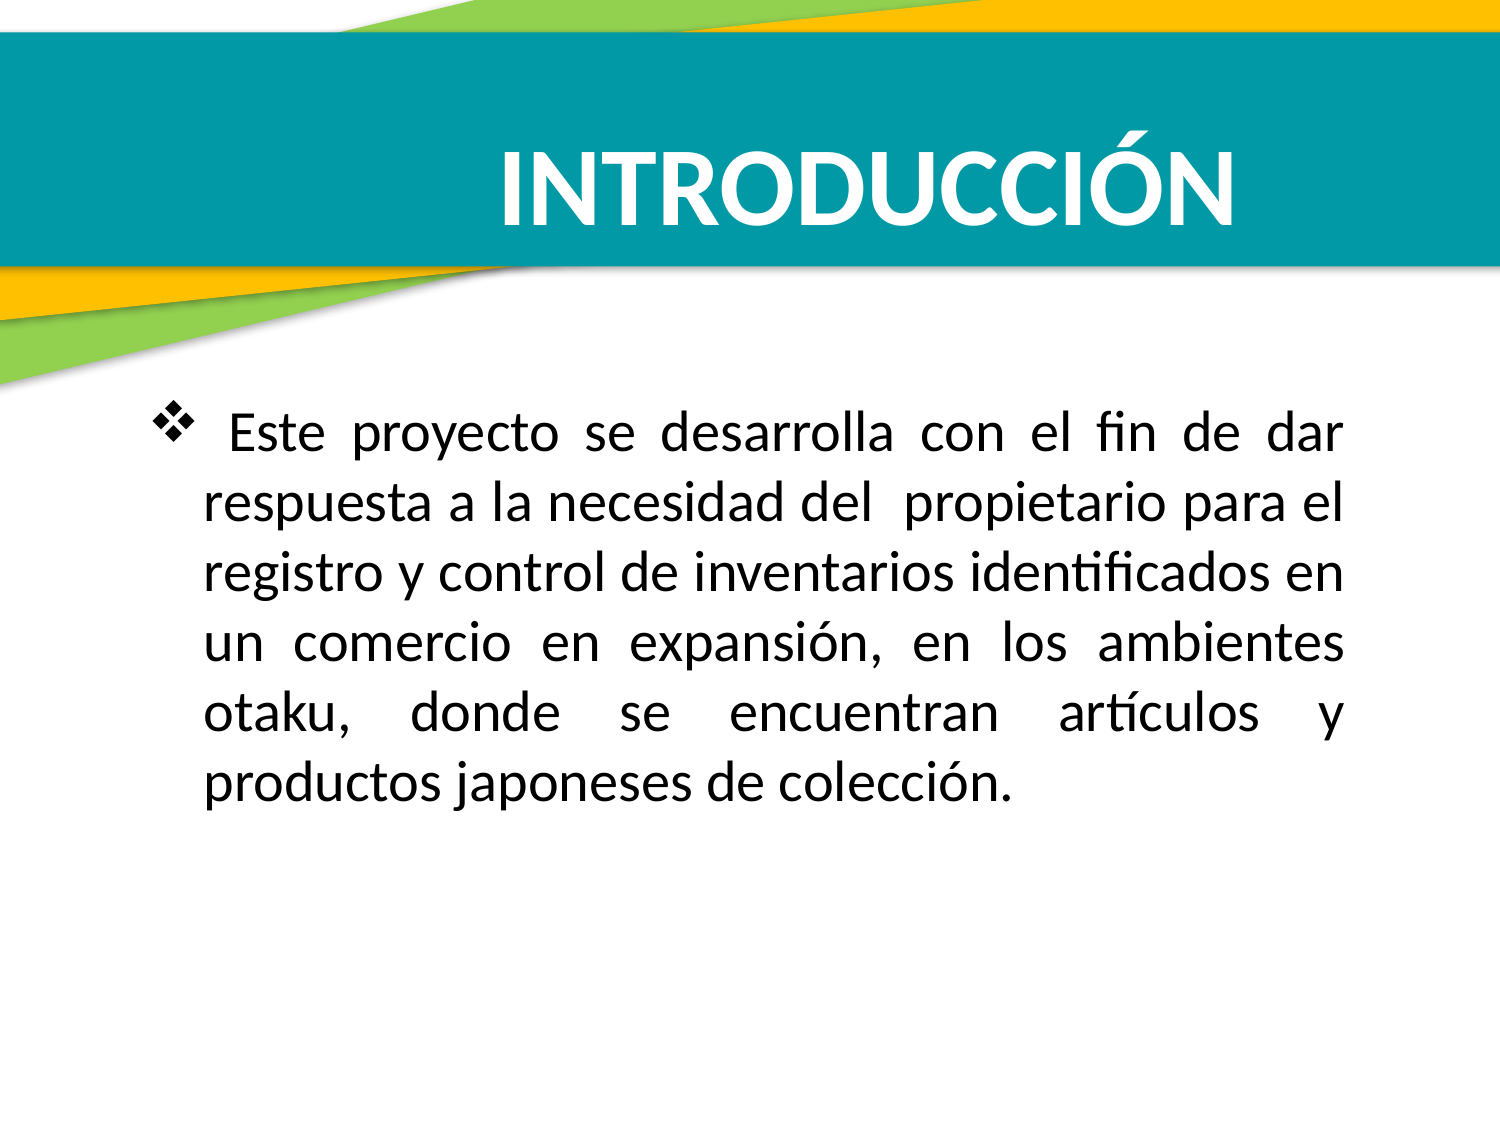

INTRODUCCIÓN
 Este proyecto se desarrolla con el fin de dar respuesta a la necesidad del  propietario para el registro y control de inventarios identificados en un comercio en expansión, en los ambientes otaku, donde se encuentran artículos y productos japoneses de colección.